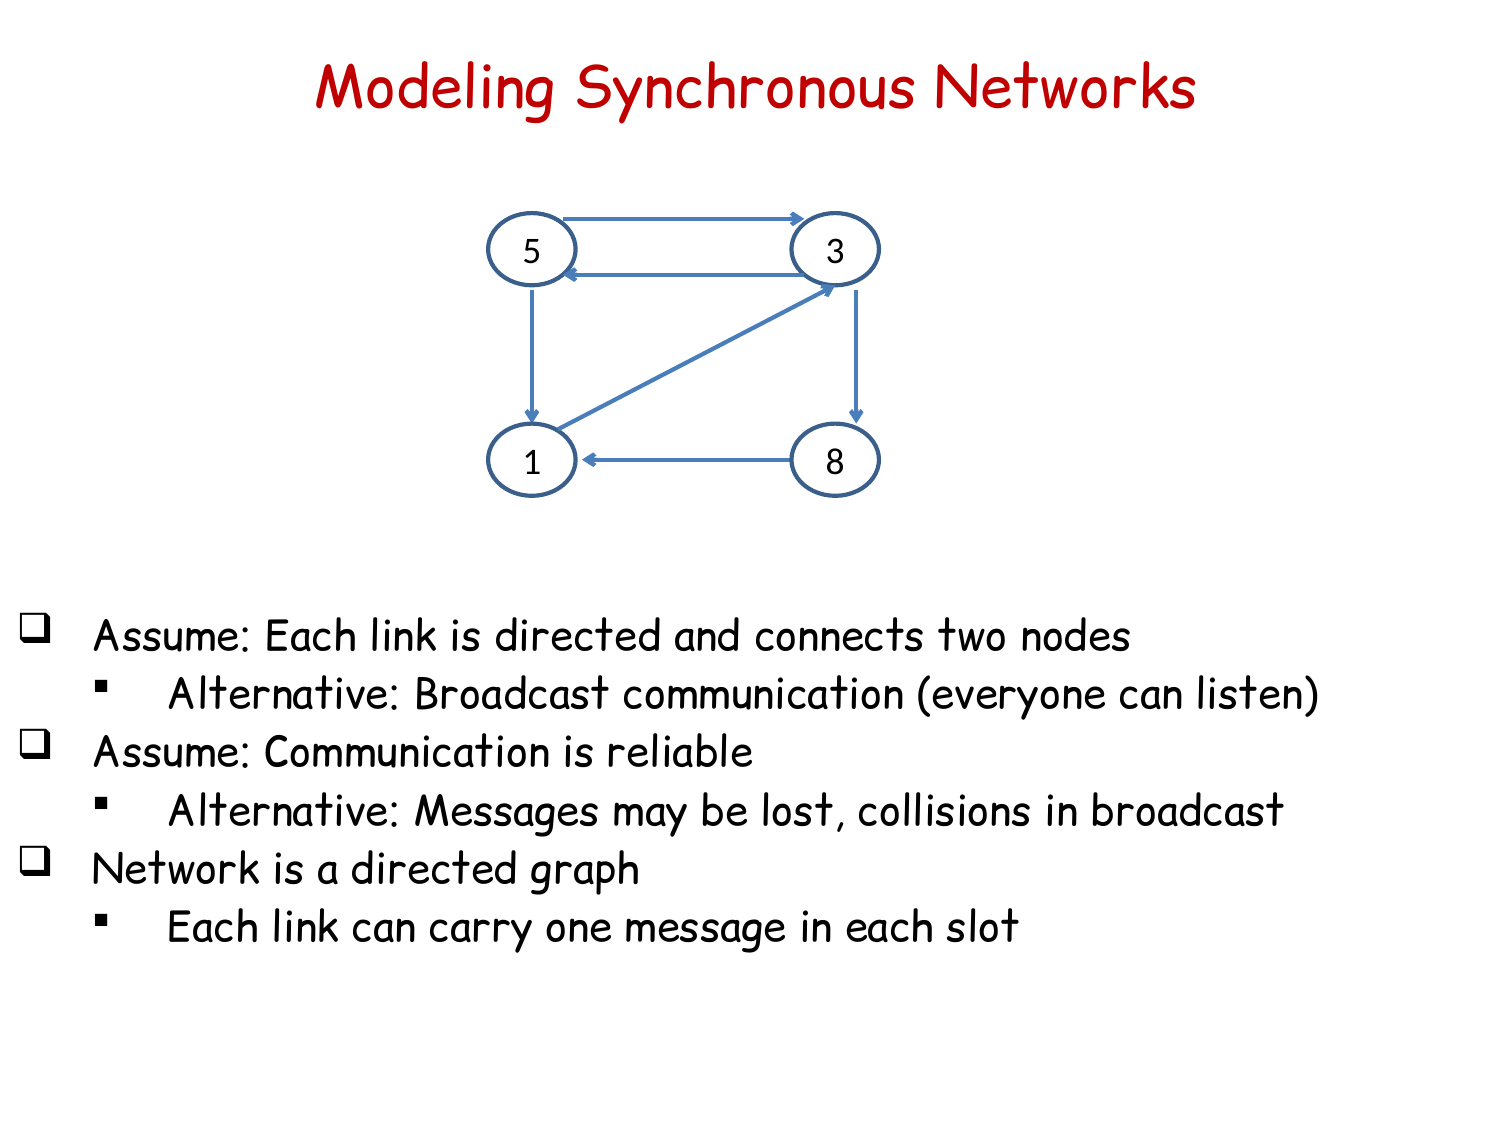

# Modeling Synchronous Networks

5

3

1

8

Assume: Each link is directed and connects two nodes
Alternative: Broadcast communication (everyone can listen)
Assume: Communication is reliable
Alternative: Messages may be lost, collisions in broadcast
Network is a directed graph
Each link can carry one message in each slot